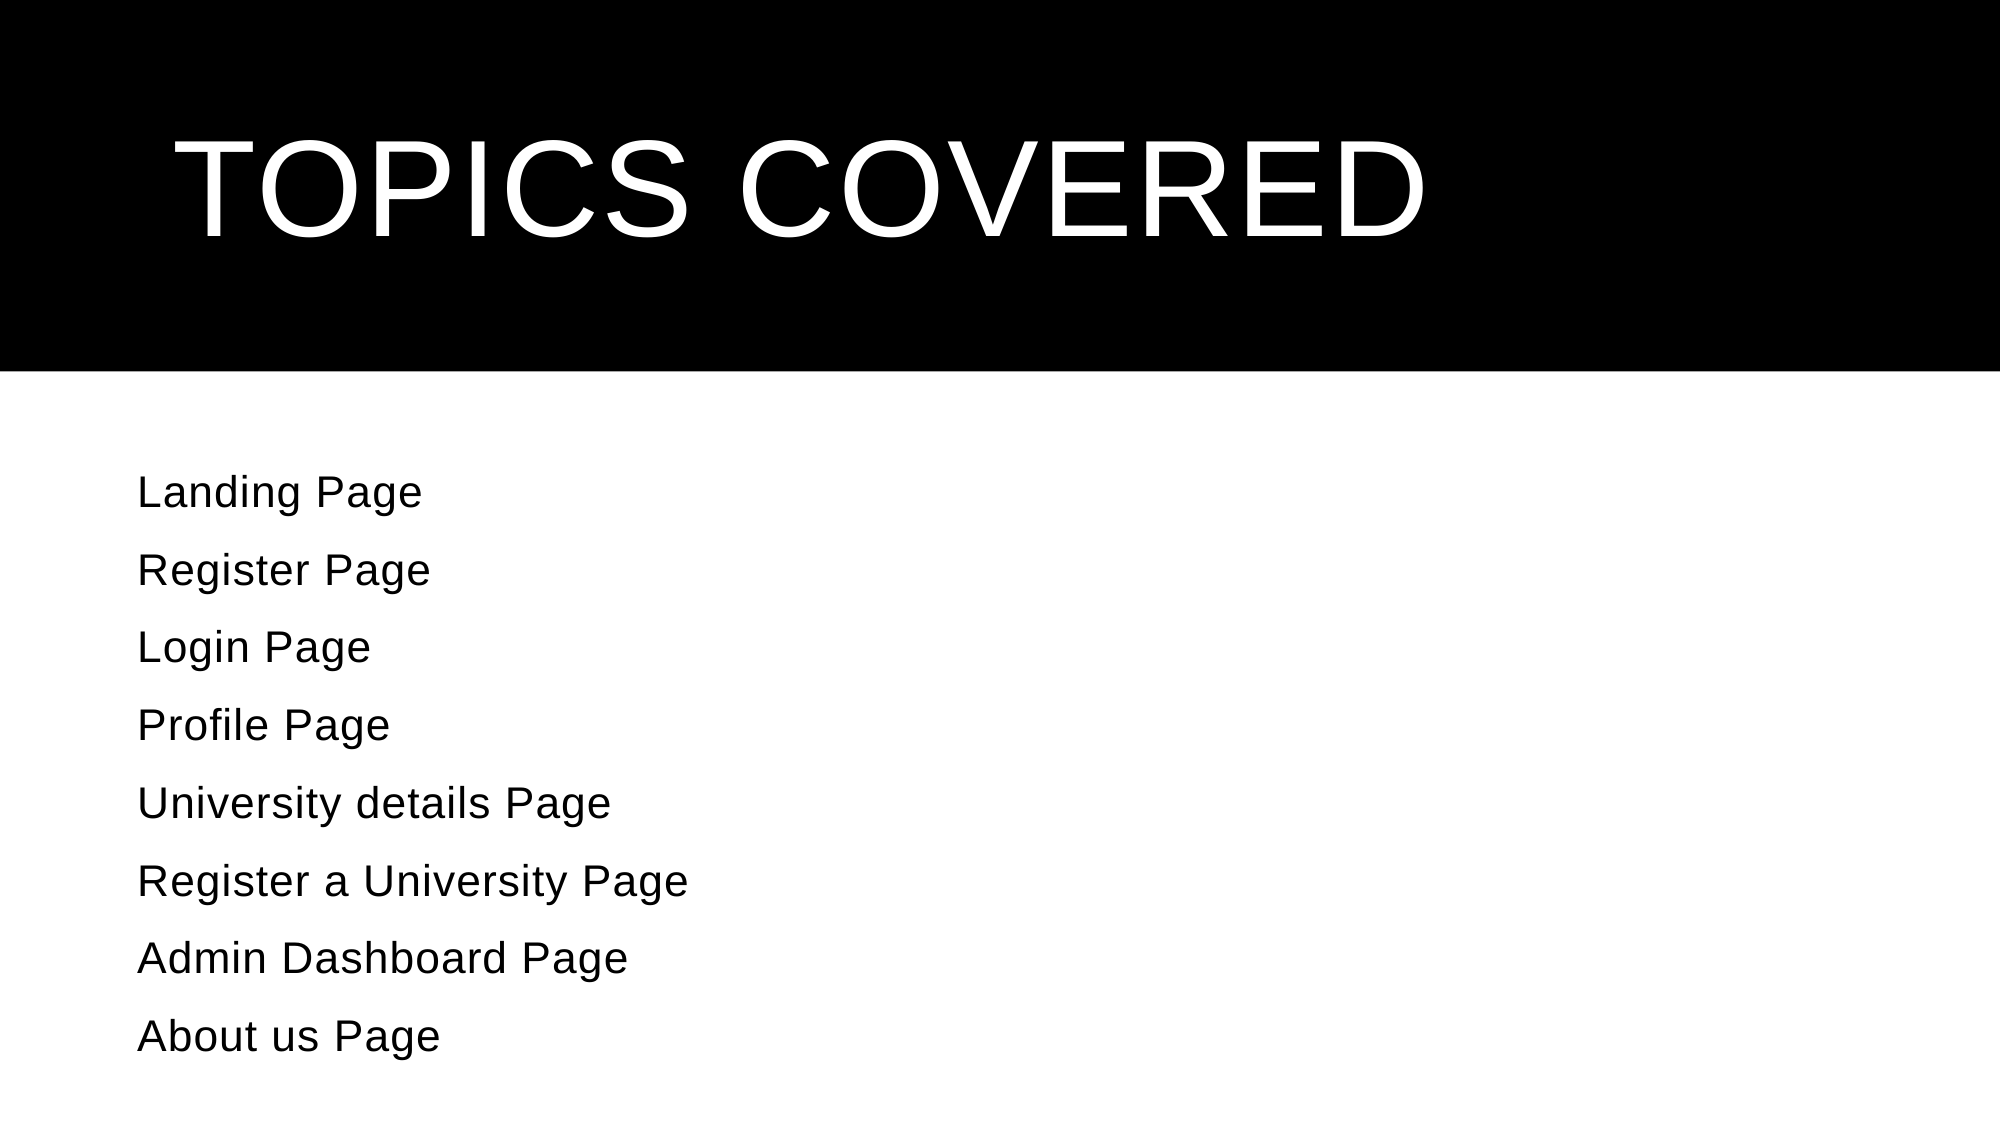

# Topics covered
Landing Page
Register Page
Login Page
Profile Page
University details Page
Register a University Page
Admin Dashboard Page
About us Page